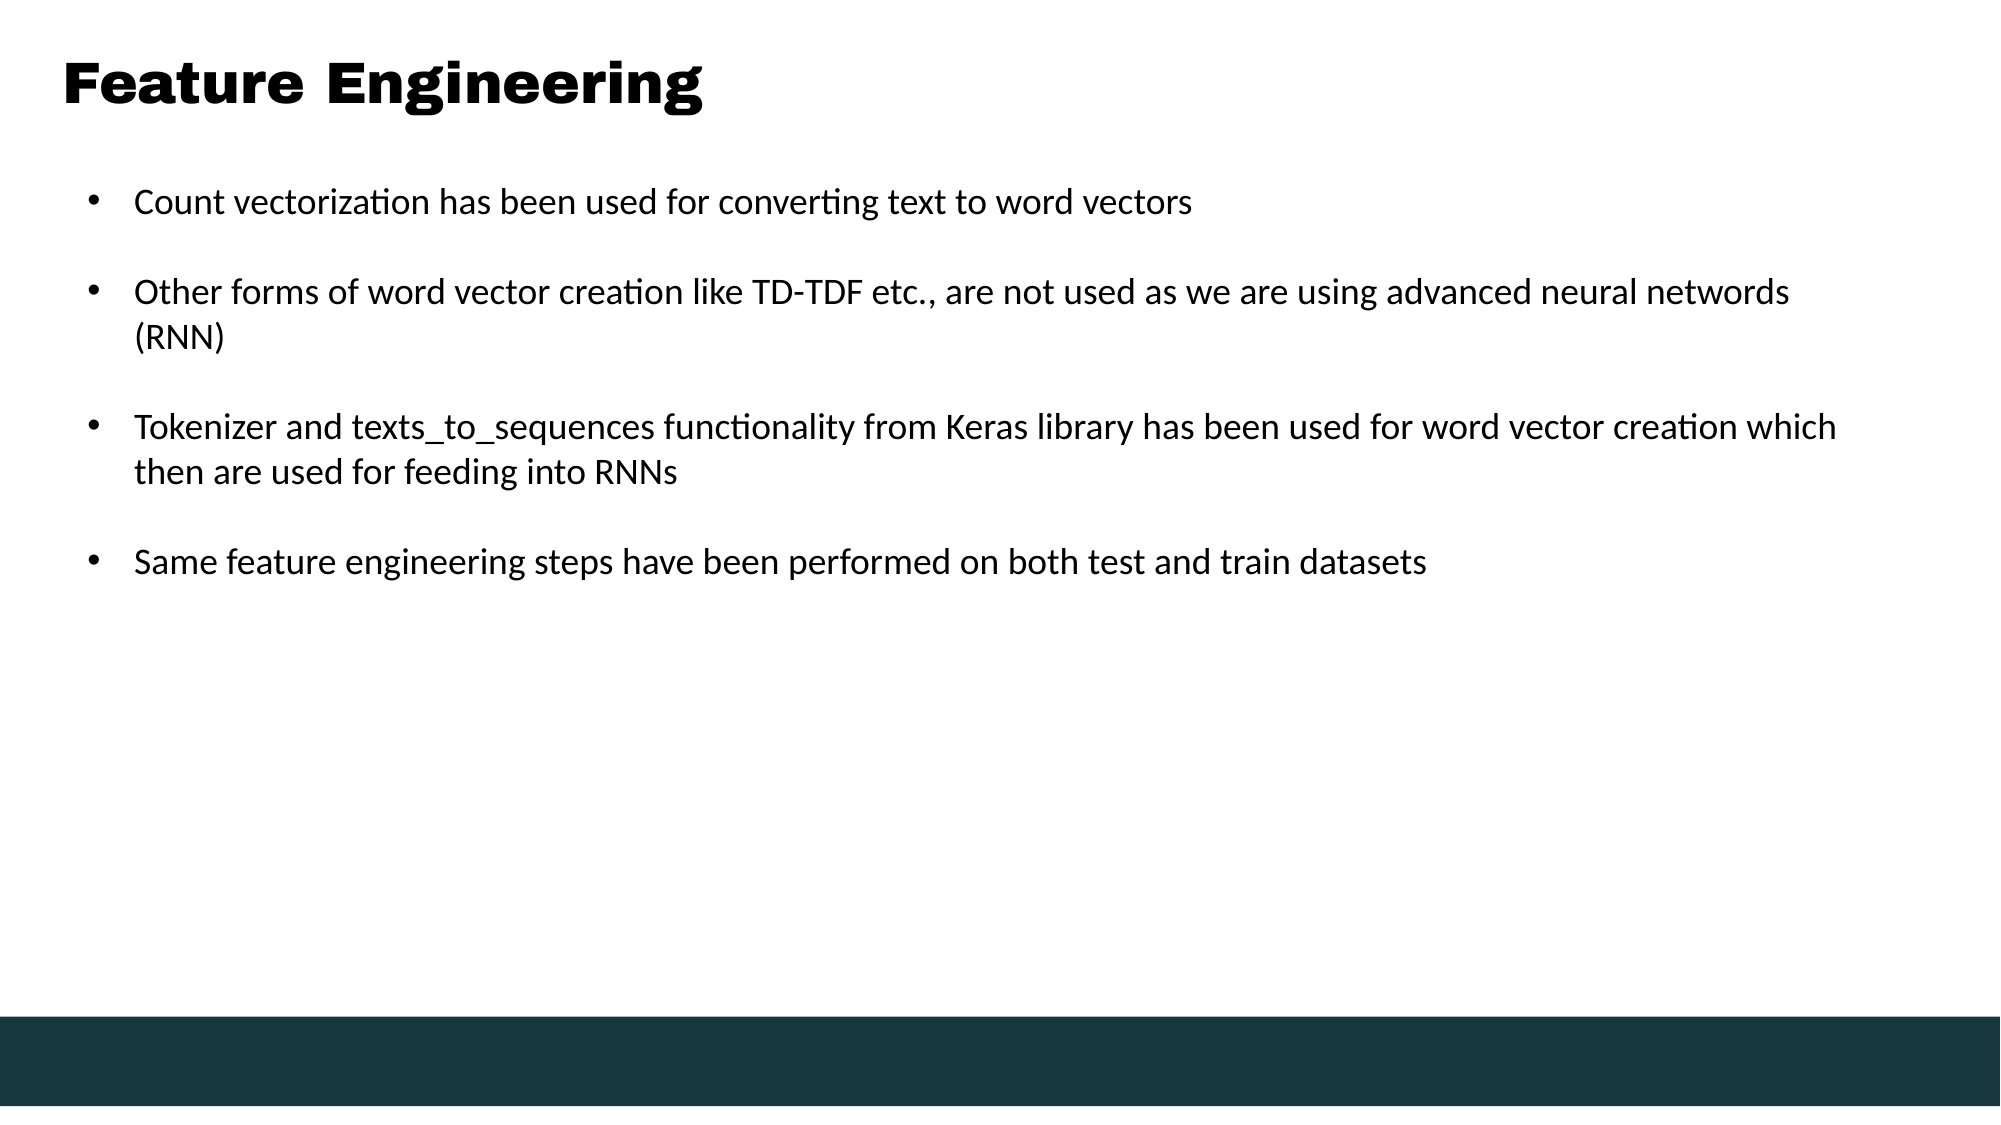

Feature Engineering
Count vectorization has been used for converting text to word vectors

Other forms of word vector creation like TD-TDF etc., are not used as we are using advanced neural networds (RNN)

Tokenizer and texts_to_sequences functionality from Keras library has been used for word vector creation which then are used for feeding into RNNs

Same feature engineering steps have been performed on both test and train datasets